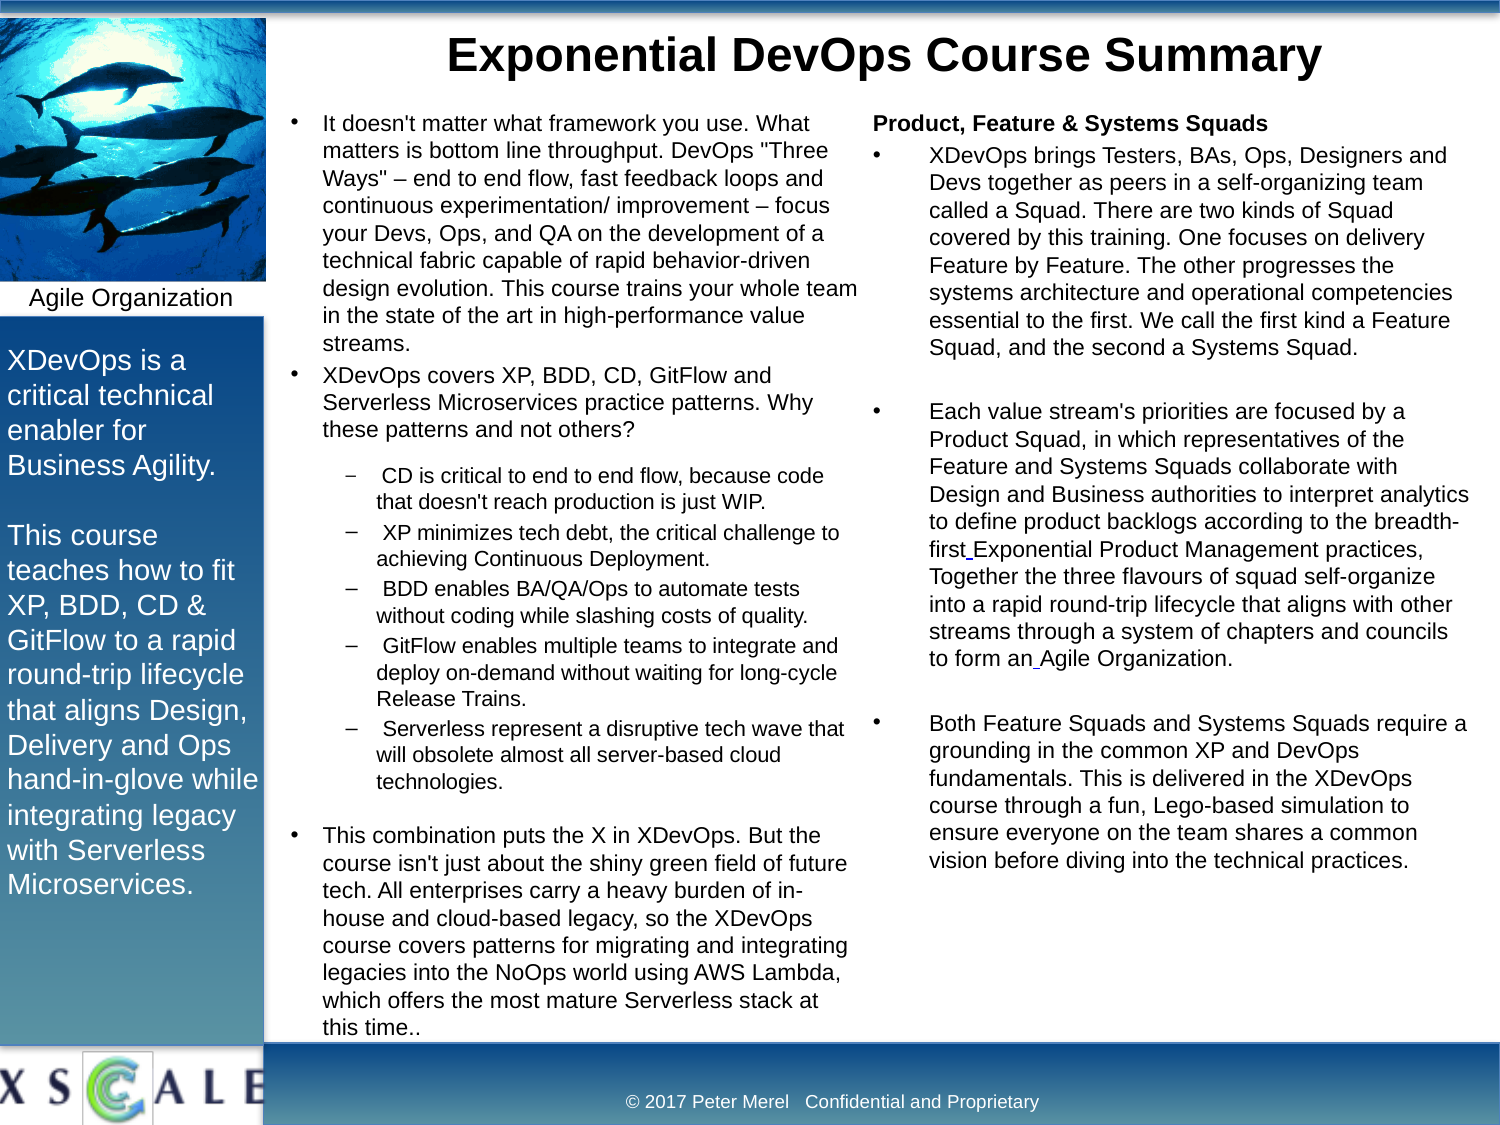

# Exponential DevOps Course Summary
It doesn't matter what framework you use. What matters is bottom line throughput. DevOps "Three Ways" – end to end flow, fast feedback loops and continuous experimentation/ improvement – focus your Devs, Ops, and QA on the development of a technical fabric capable of rapid behavior-driven design evolution. This course trains your whole team in the state of the art in high-performance value streams.
XDevOps covers XP, BDD, CD, GitFlow and Serverless Microservices practice patterns. Why these patterns and not others?

 CD is critical to end to end flow, because code that doesn't reach production is just WIP.
 XP minimizes tech debt, the critical challenge to achieving Continuous Deployment.
 BDD enables BA/QA/Ops to automate tests without coding while slashing costs of quality.
 GitFlow enables multiple teams to integrate and deploy on-demand without waiting for long-cycle Release Trains.
 Serverless represent a disruptive tech wave that will obsolete almost all server-based cloud technologies.
This combination puts the X in XDevOps. But the course isn't just about the shiny green field of future tech. All enterprises carry a heavy burden of in-house and cloud-based legacy, so the XDevOps course covers patterns for migrating and integrating legacies into the NoOps world using AWS Lambda, which offers the most mature Serverless stack at this time..
Product, Feature & Systems Squads
XDevOps brings Testers, BAs, Ops, Designers and Devs together as peers in a self-organizing team called a Squad. There are two kinds of Squad covered by this training. One focuses on delivery Feature by Feature. The other progresses the systems architecture and operational competencies essential to the first. We call the first kind a Feature Squad, and the second a Systems Squad.

Each value stream's priorities are focused by a Product Squad, in which representatives of the Feature and Systems Squads collaborate with Design and Business authorities to interpret analytics to define product backlogs according to the breadth-first Exponential Product Management practices, Together the three flavours of squad self-organize into a rapid round-trip lifecycle that aligns with other streams through a system of chapters and councils to form an Agile Organization.

Both Feature Squads and Systems Squads require a grounding in the common XP and DevOps fundamentals. This is delivered in the XDevOps course through a fun, Lego-based simulation to ensure everyone on the team shares a common vision before diving into the technical practices.

XDevOps is a critical technical enabler for
Business Agility.

This course teaches how to fit XP, BDD, CD & GitFlow to a rapid round-trip lifecycle that aligns Design, Delivery and Ops hand-in-glove while integrating legacy with Serverless Microservices.